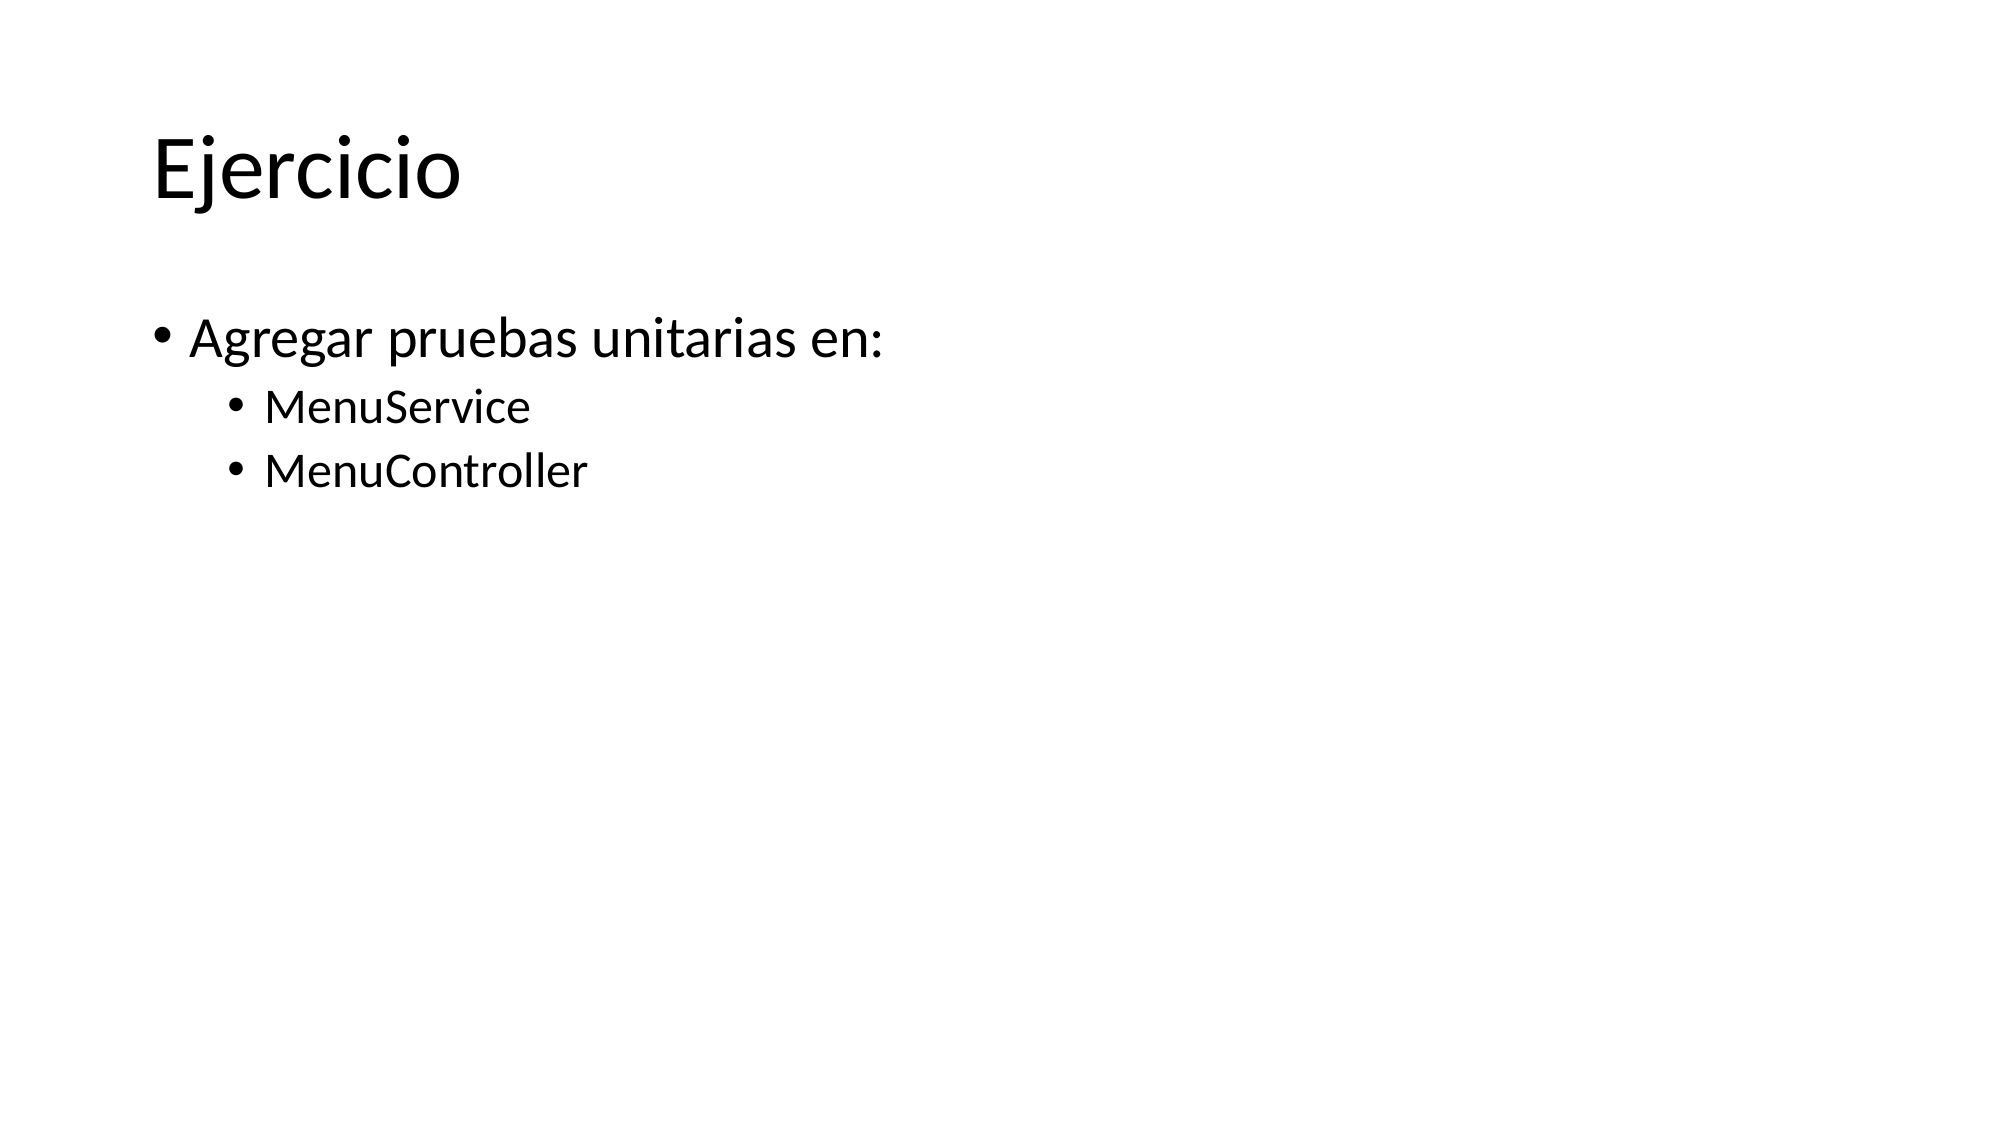

# Ejercicio
Agregar pruebas unitarias en:
MenuService
MenuController